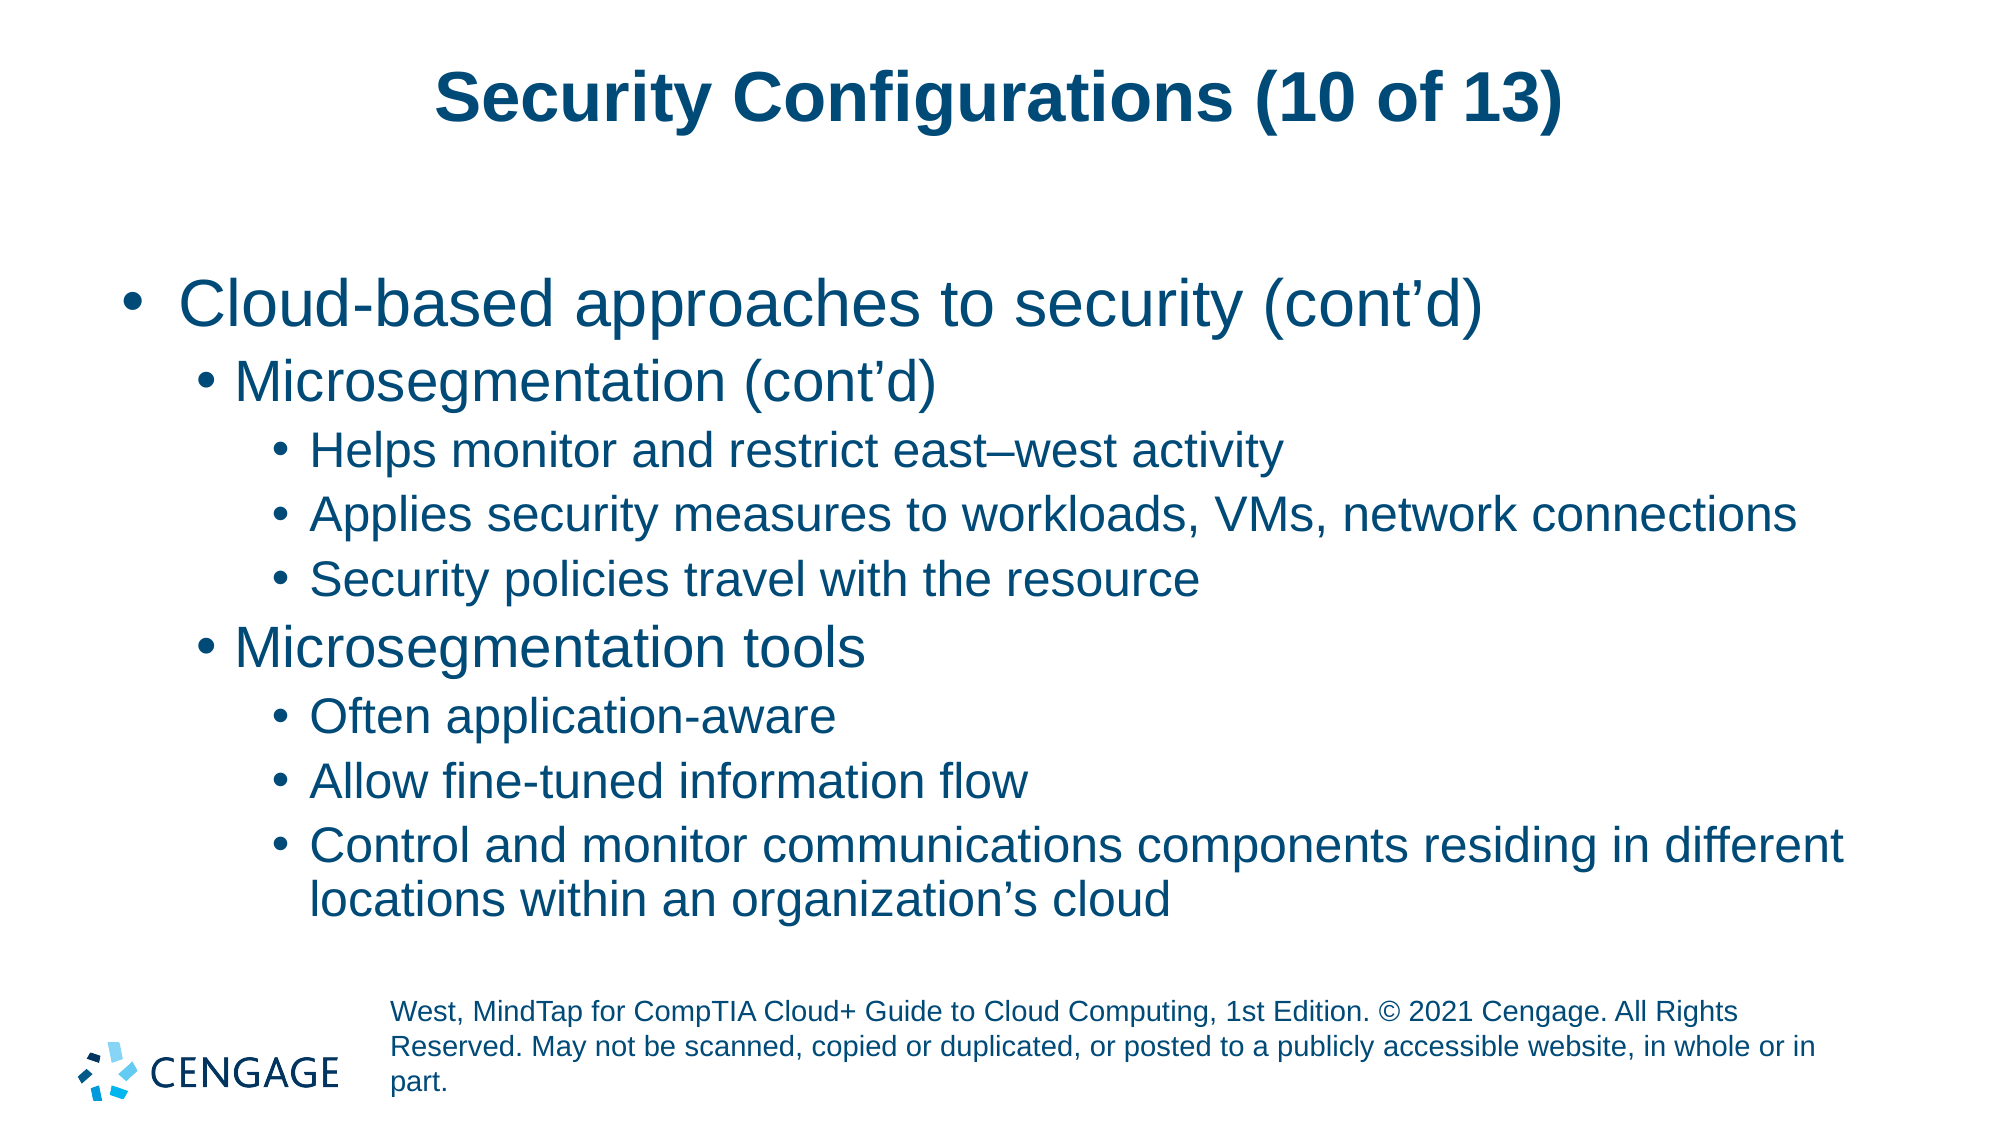

# Security Configurations (10 of 13)
Cloud-based approaches to security (cont’d)
Microsegmentation (cont’d)
Helps monitor and restrict east–west activity
Applies security measures to workloads, VMs, network connections
Security policies travel with the resource
Microsegmentation tools
Often application-aware
Allow fine-tuned information flow
Control and monitor communications components residing in different locations within an organization’s cloud